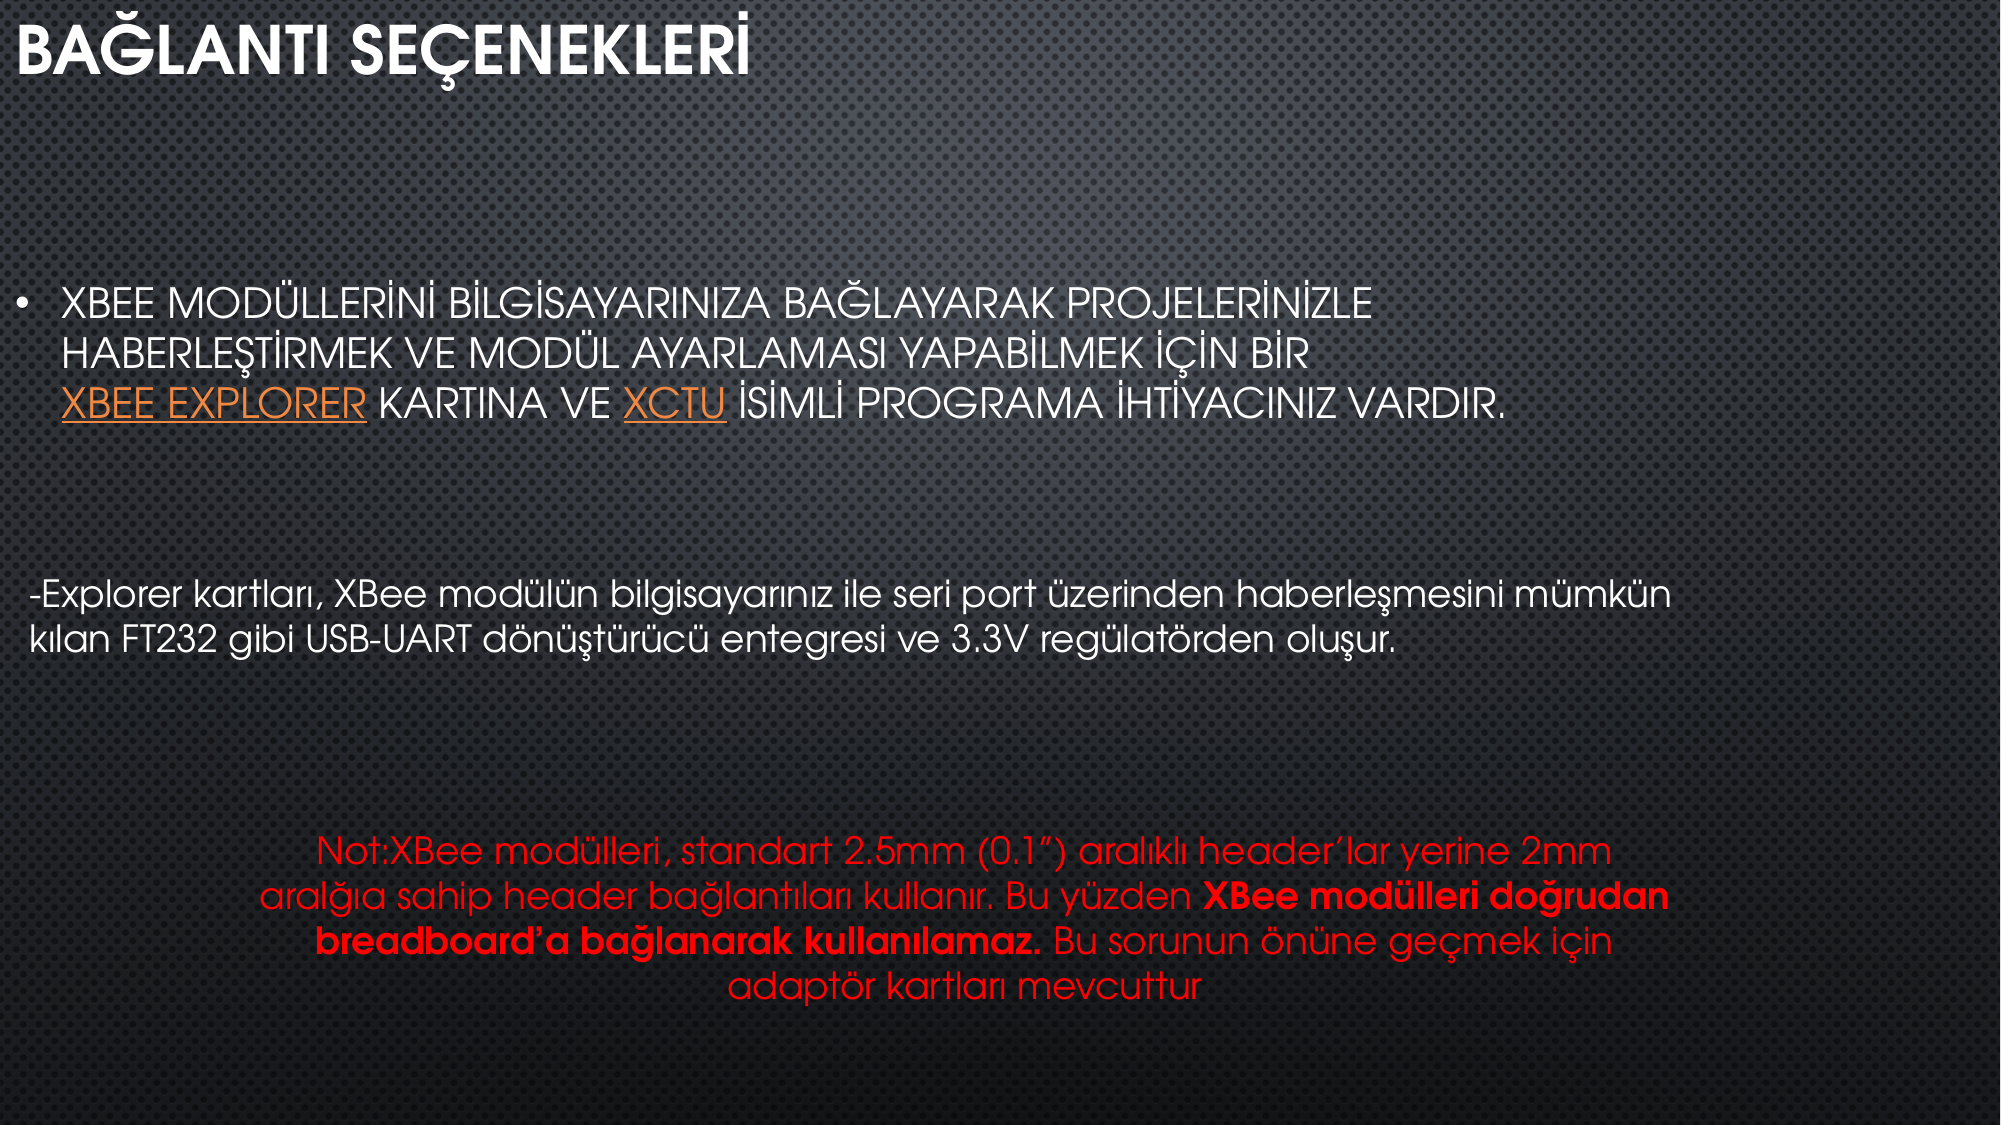

# Bağlantı seçenekleri
XBee modüllerini bilgisayarınıza bağlayarak projelerinizle haberleştirmek ve modül ayarlaması yapabilmek için bir XBee Explorer kartına ve XCTU isimli programa ihtiyacınız vardır.
-Explorer kartları, XBee modülün bilgisayarınız ile seri port üzerinden haberleşmesini mümkün kılan FT232 gibi USB-UART dönüştürücü entegresi ve 3.3V regülatörden oluşur.
Not:XBee modülleri, standart 2.5mm (0.1″) aralıklı header’lar yerine 2mm aralğıa sahip header bağlantıları kullanır. Bu yüzden XBee modülleri doğrudan breadboard’a bağlanarak kullanılamaz. Bu sorunun önüne geçmek için adaptör kartları mevcuttur